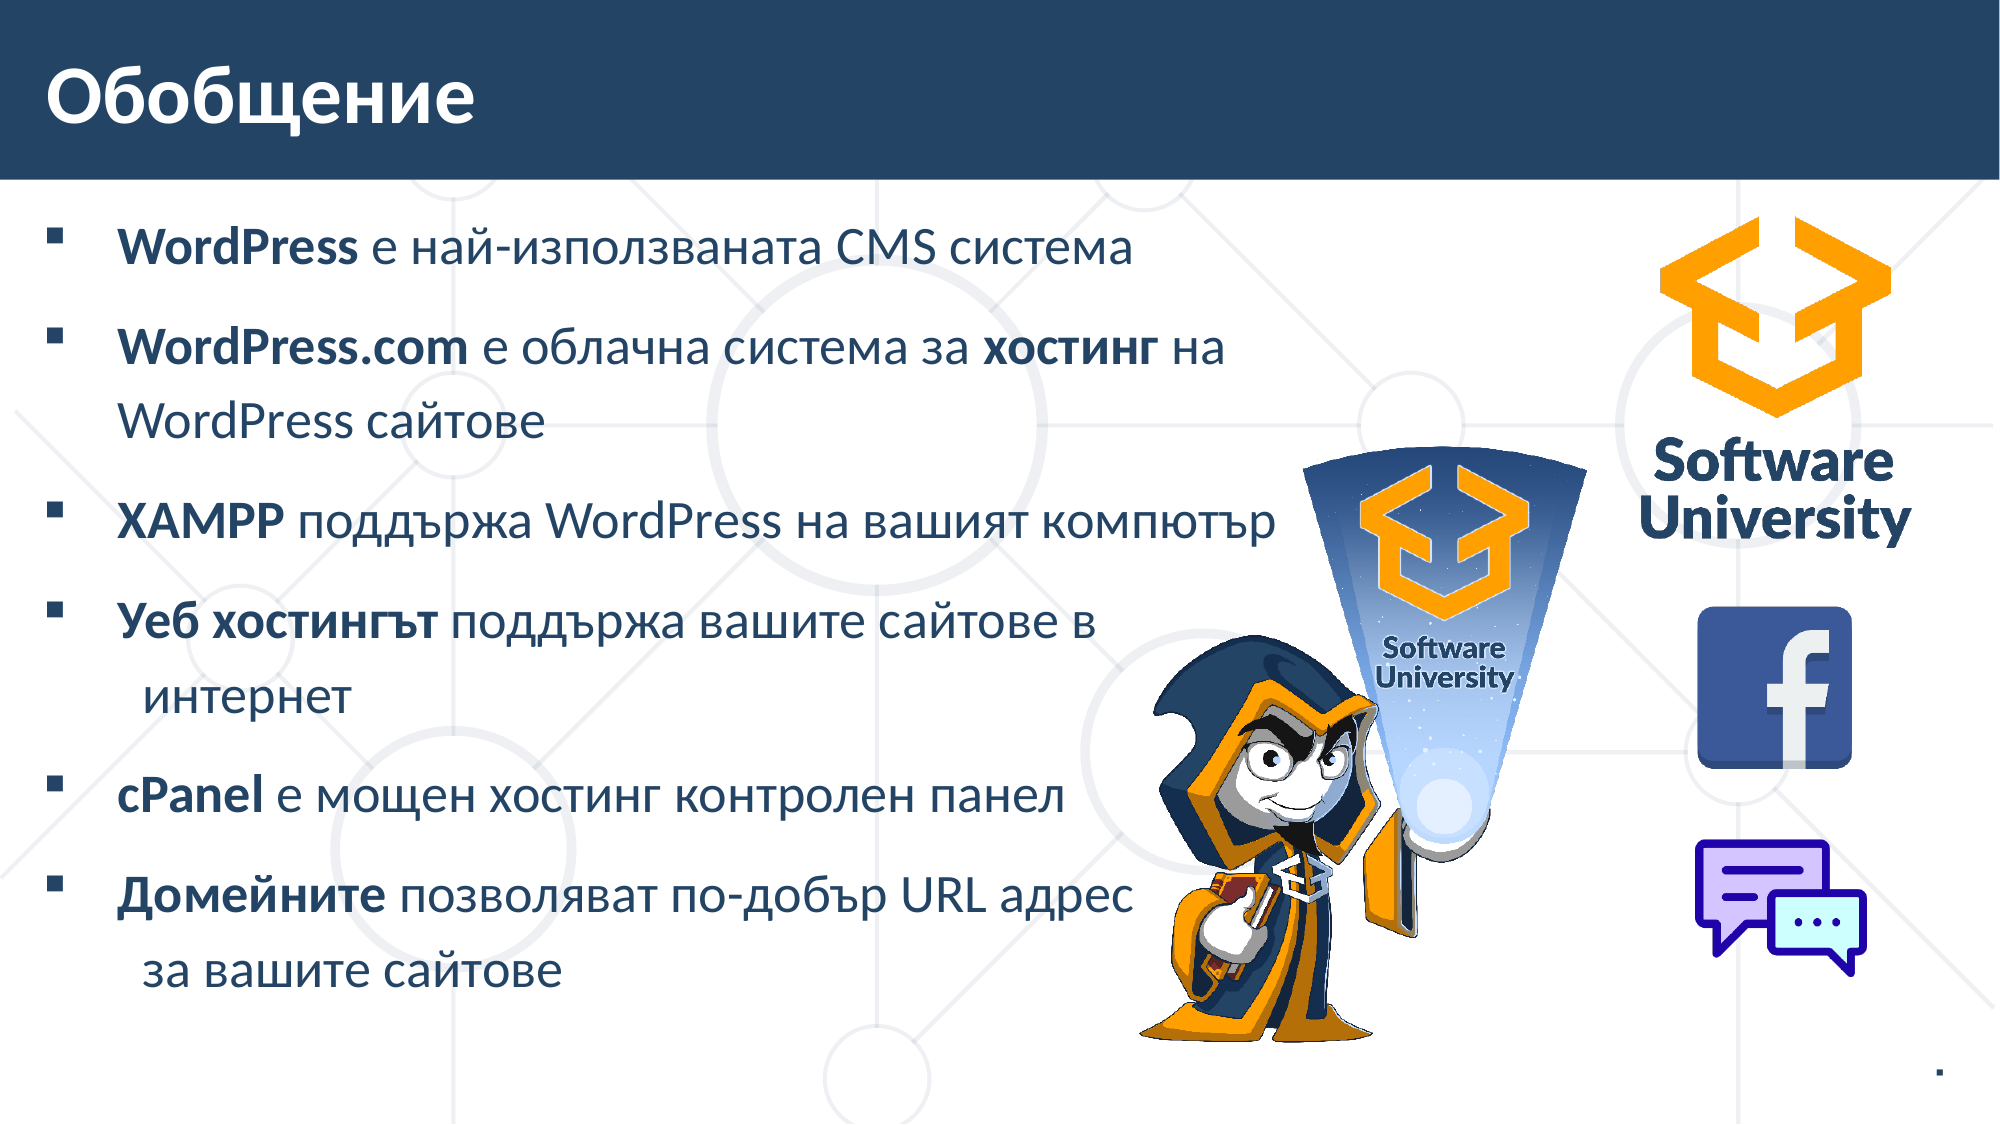

# Обобщение
WordPress е най-използваната CMS система
WordPress.com е облачна система за хостинг на      WordPress сайтове
XAMPP поддържа WordPress на вашият компютър
Уеб хостингът поддържа вашите сайтове в                       интернет
cPanel e мощен хостинг контролен панел
Домейните позволяват по-добър URL адрес                    за вашите сайтове

24